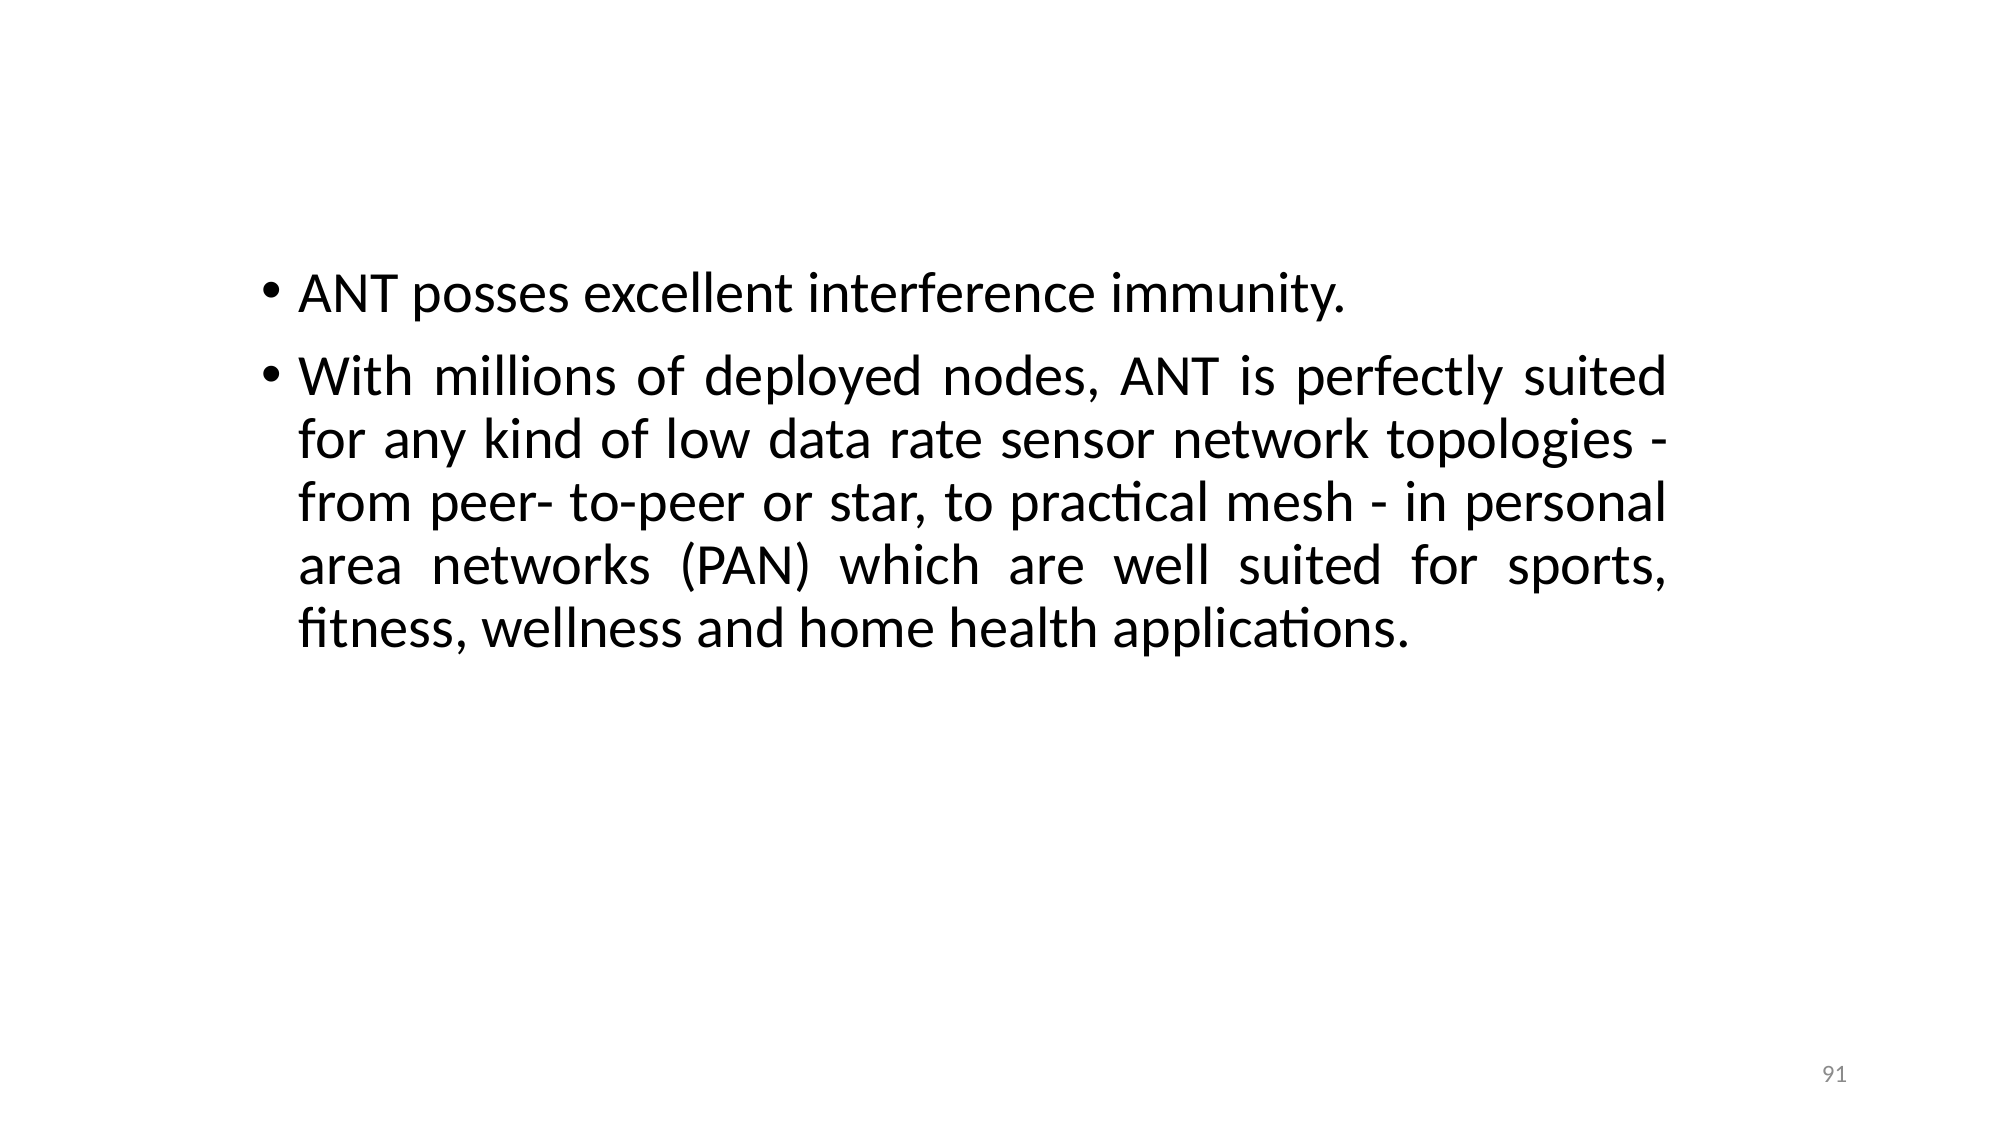

ANT posses excellent interference immunity.
With millions of deployed nodes, ANT is perfectly suited for any kind of low data rate sensor network topologies - from peer- to-peer or star, to practical mesh - in personal area networks (PAN) which are well suited for sports, fitness, wellness and home health applications.
91